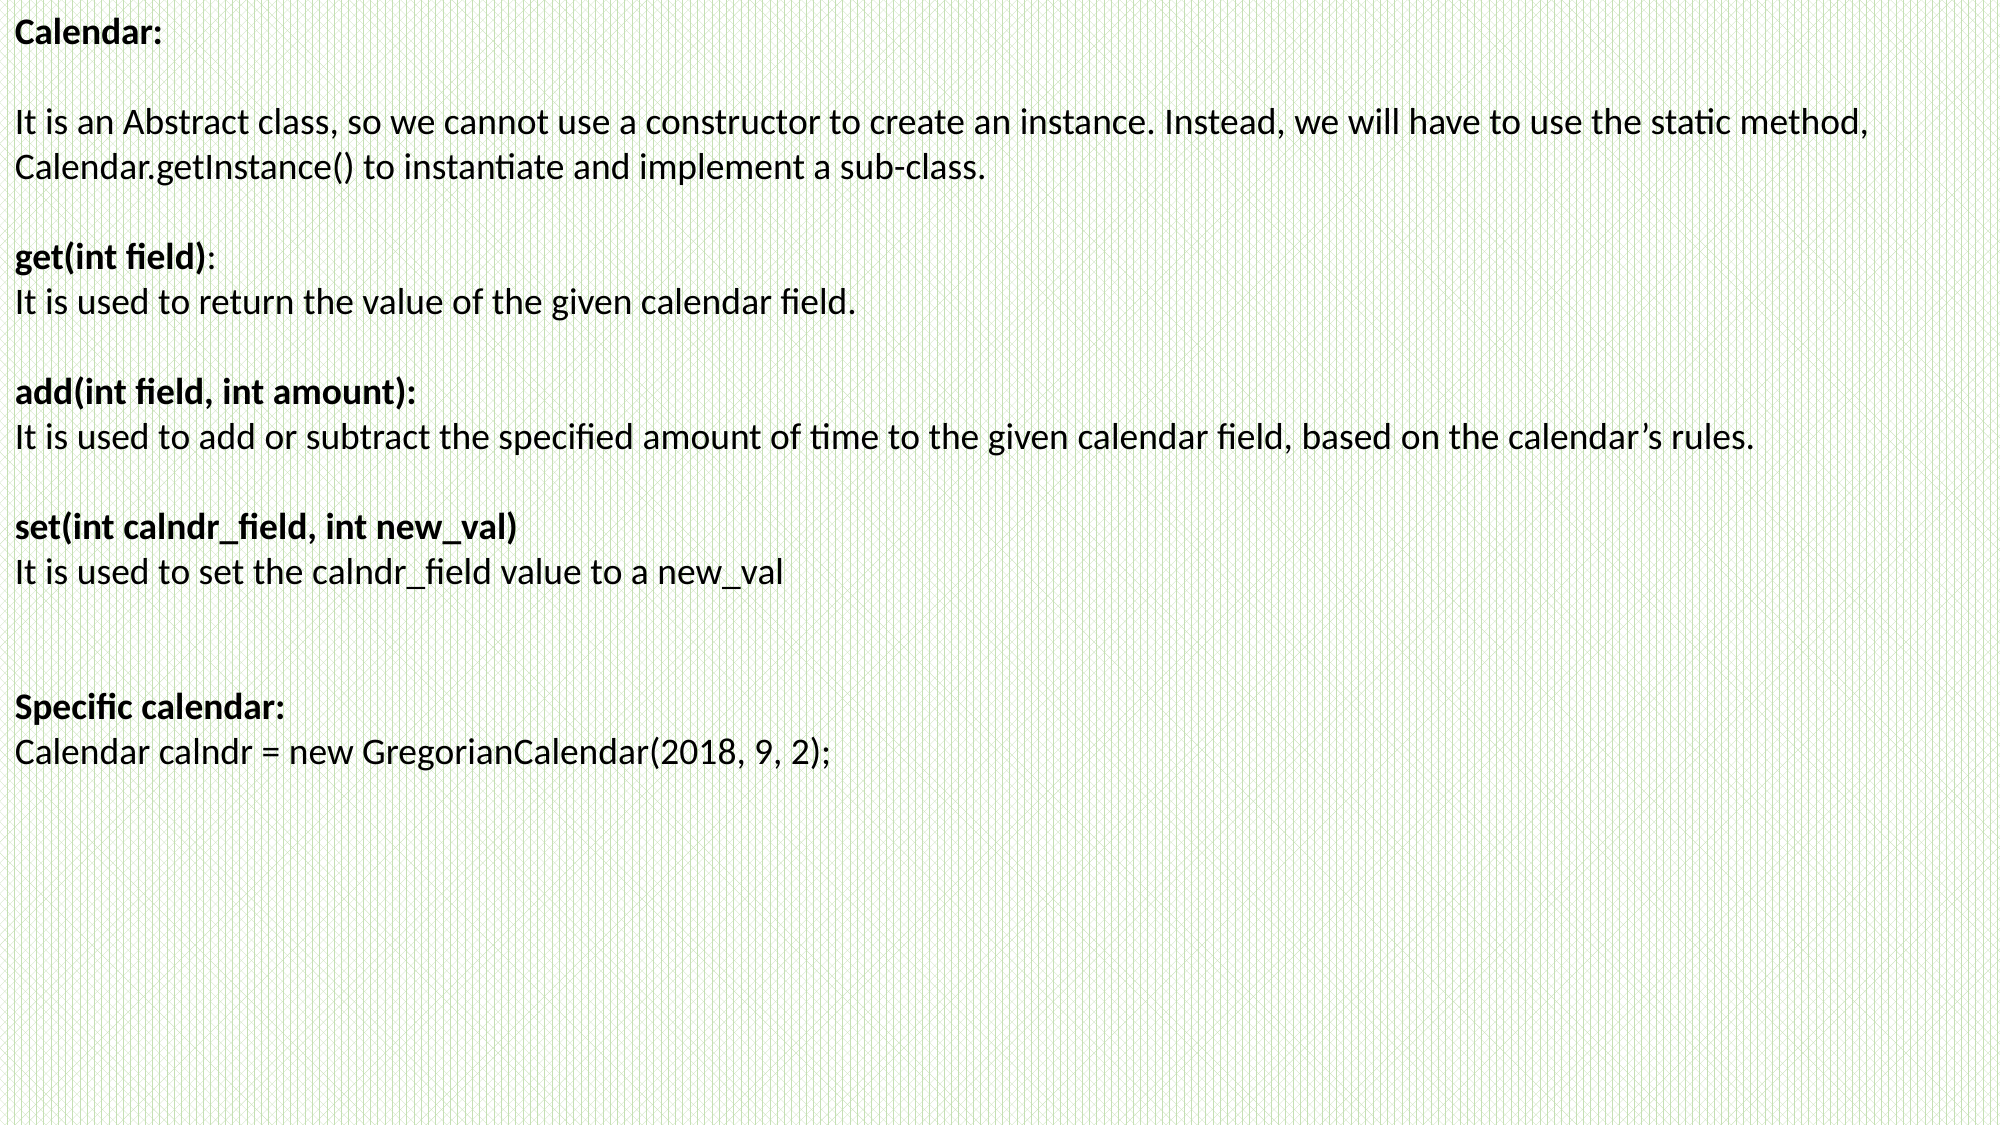

Calendar:

It is an Abstract class, so we cannot use a constructor to create an instance. Instead, we will have to use the static method, Calendar.getInstance() to instantiate and implement a sub-class.

get(int field):
It is used to return the value of the given calendar field.

add(int field, int amount):
It is used to add or subtract the specified amount of time to the given calendar field, based on the calendar’s rules.

set(int calndr_field, int new_val)
It is used to set the calndr_field value to a new_val

Specific calendar:
Calendar calndr = new GregorianCalendar(2018, 9, 2);